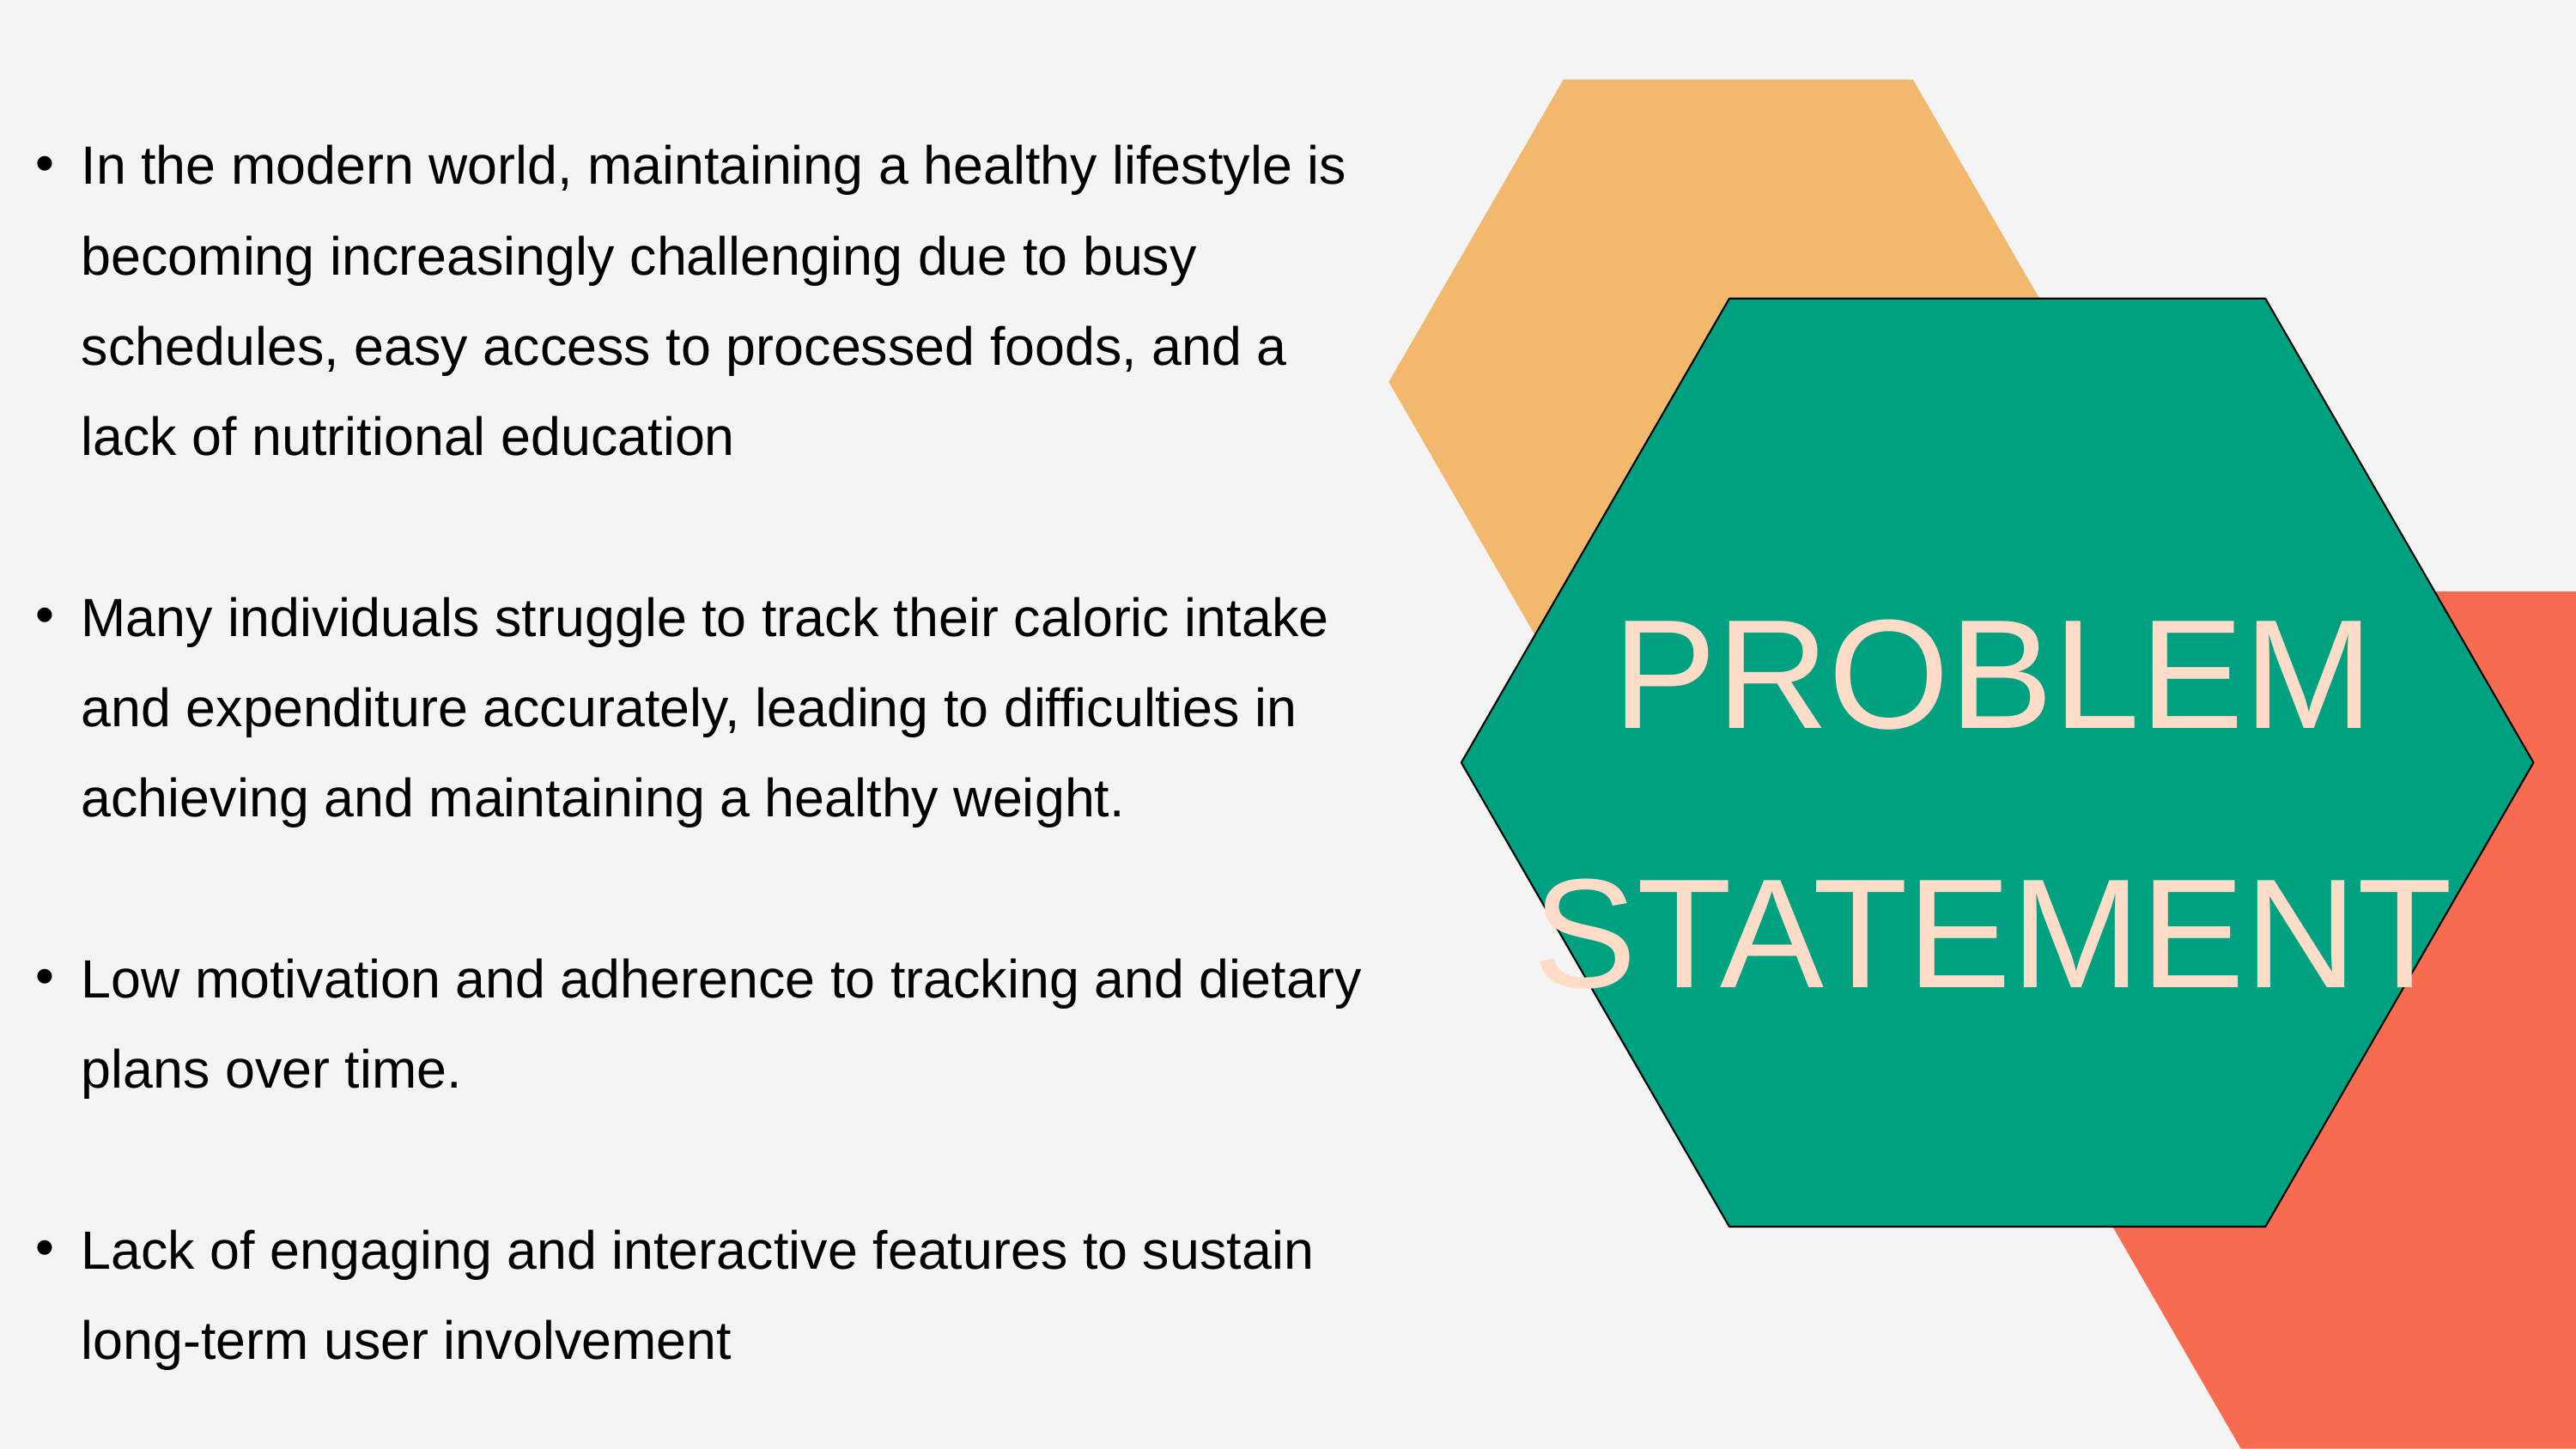

In the modern world, maintaining a healthy lifestyle is becoming increasingly challenging due to busy schedules, easy access to processed foods, and a lack of nutritional education

Many individuals struggle to track their caloric intake and expenditure accurately, leading to difficulties in achieving and maintaining a healthy weight.

Low motivation and adherence to tracking and dietary plans over time.

Lack of engaging and interactive features to sustain long-term user involvement

PROBLEM STATEMENT